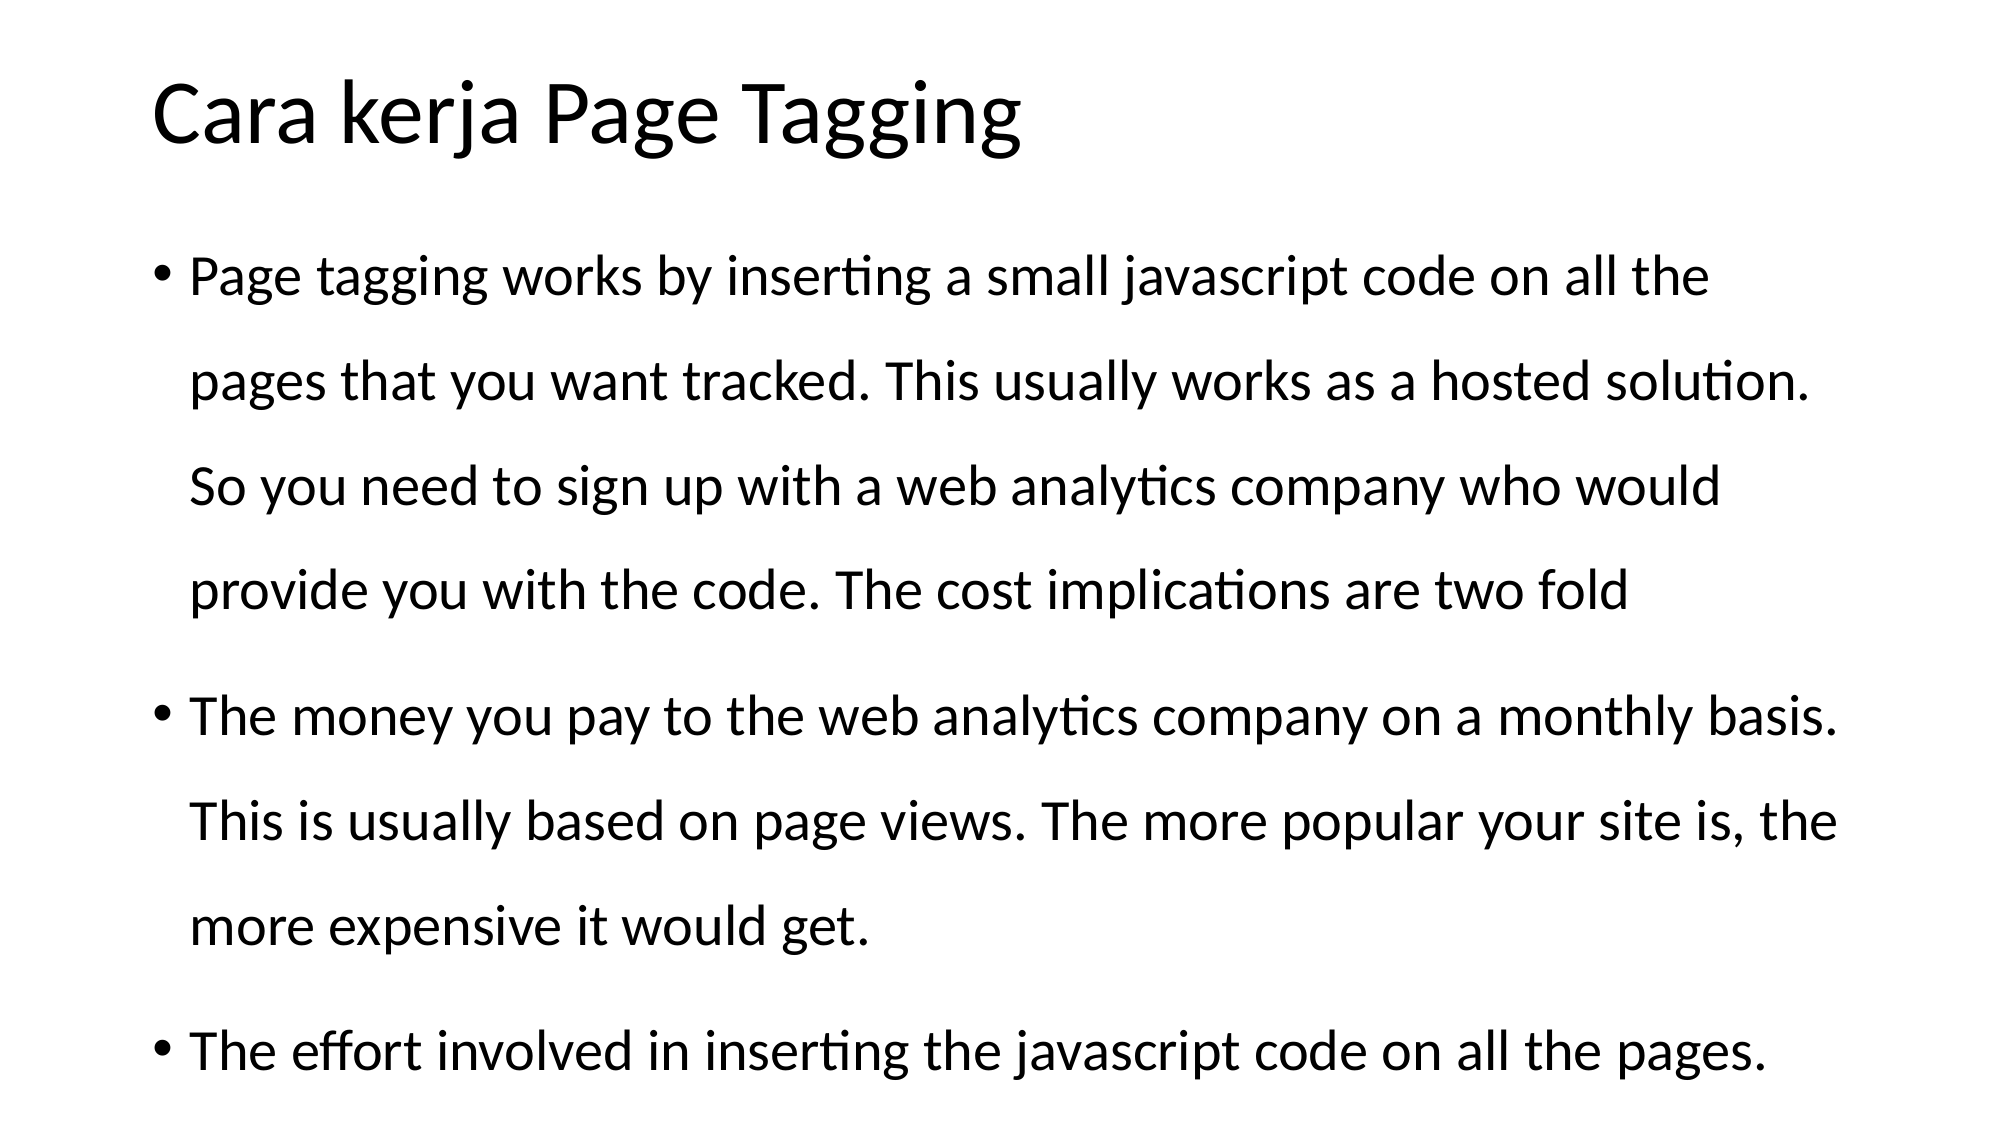

# Cara kerja Page Tagging
Page tagging works by inserting a small javascript code on all the pages that you want tracked. This usually works as a hosted solution. So you need to sign up with a web analytics company who would provide you with the code. The cost implications are two fold
The money you pay to the web analytics company on a monthly basis. This is usually based on page views. The more popular your site is, the more expensive it would get.
The effort involved in inserting the javascript code on all the pages.